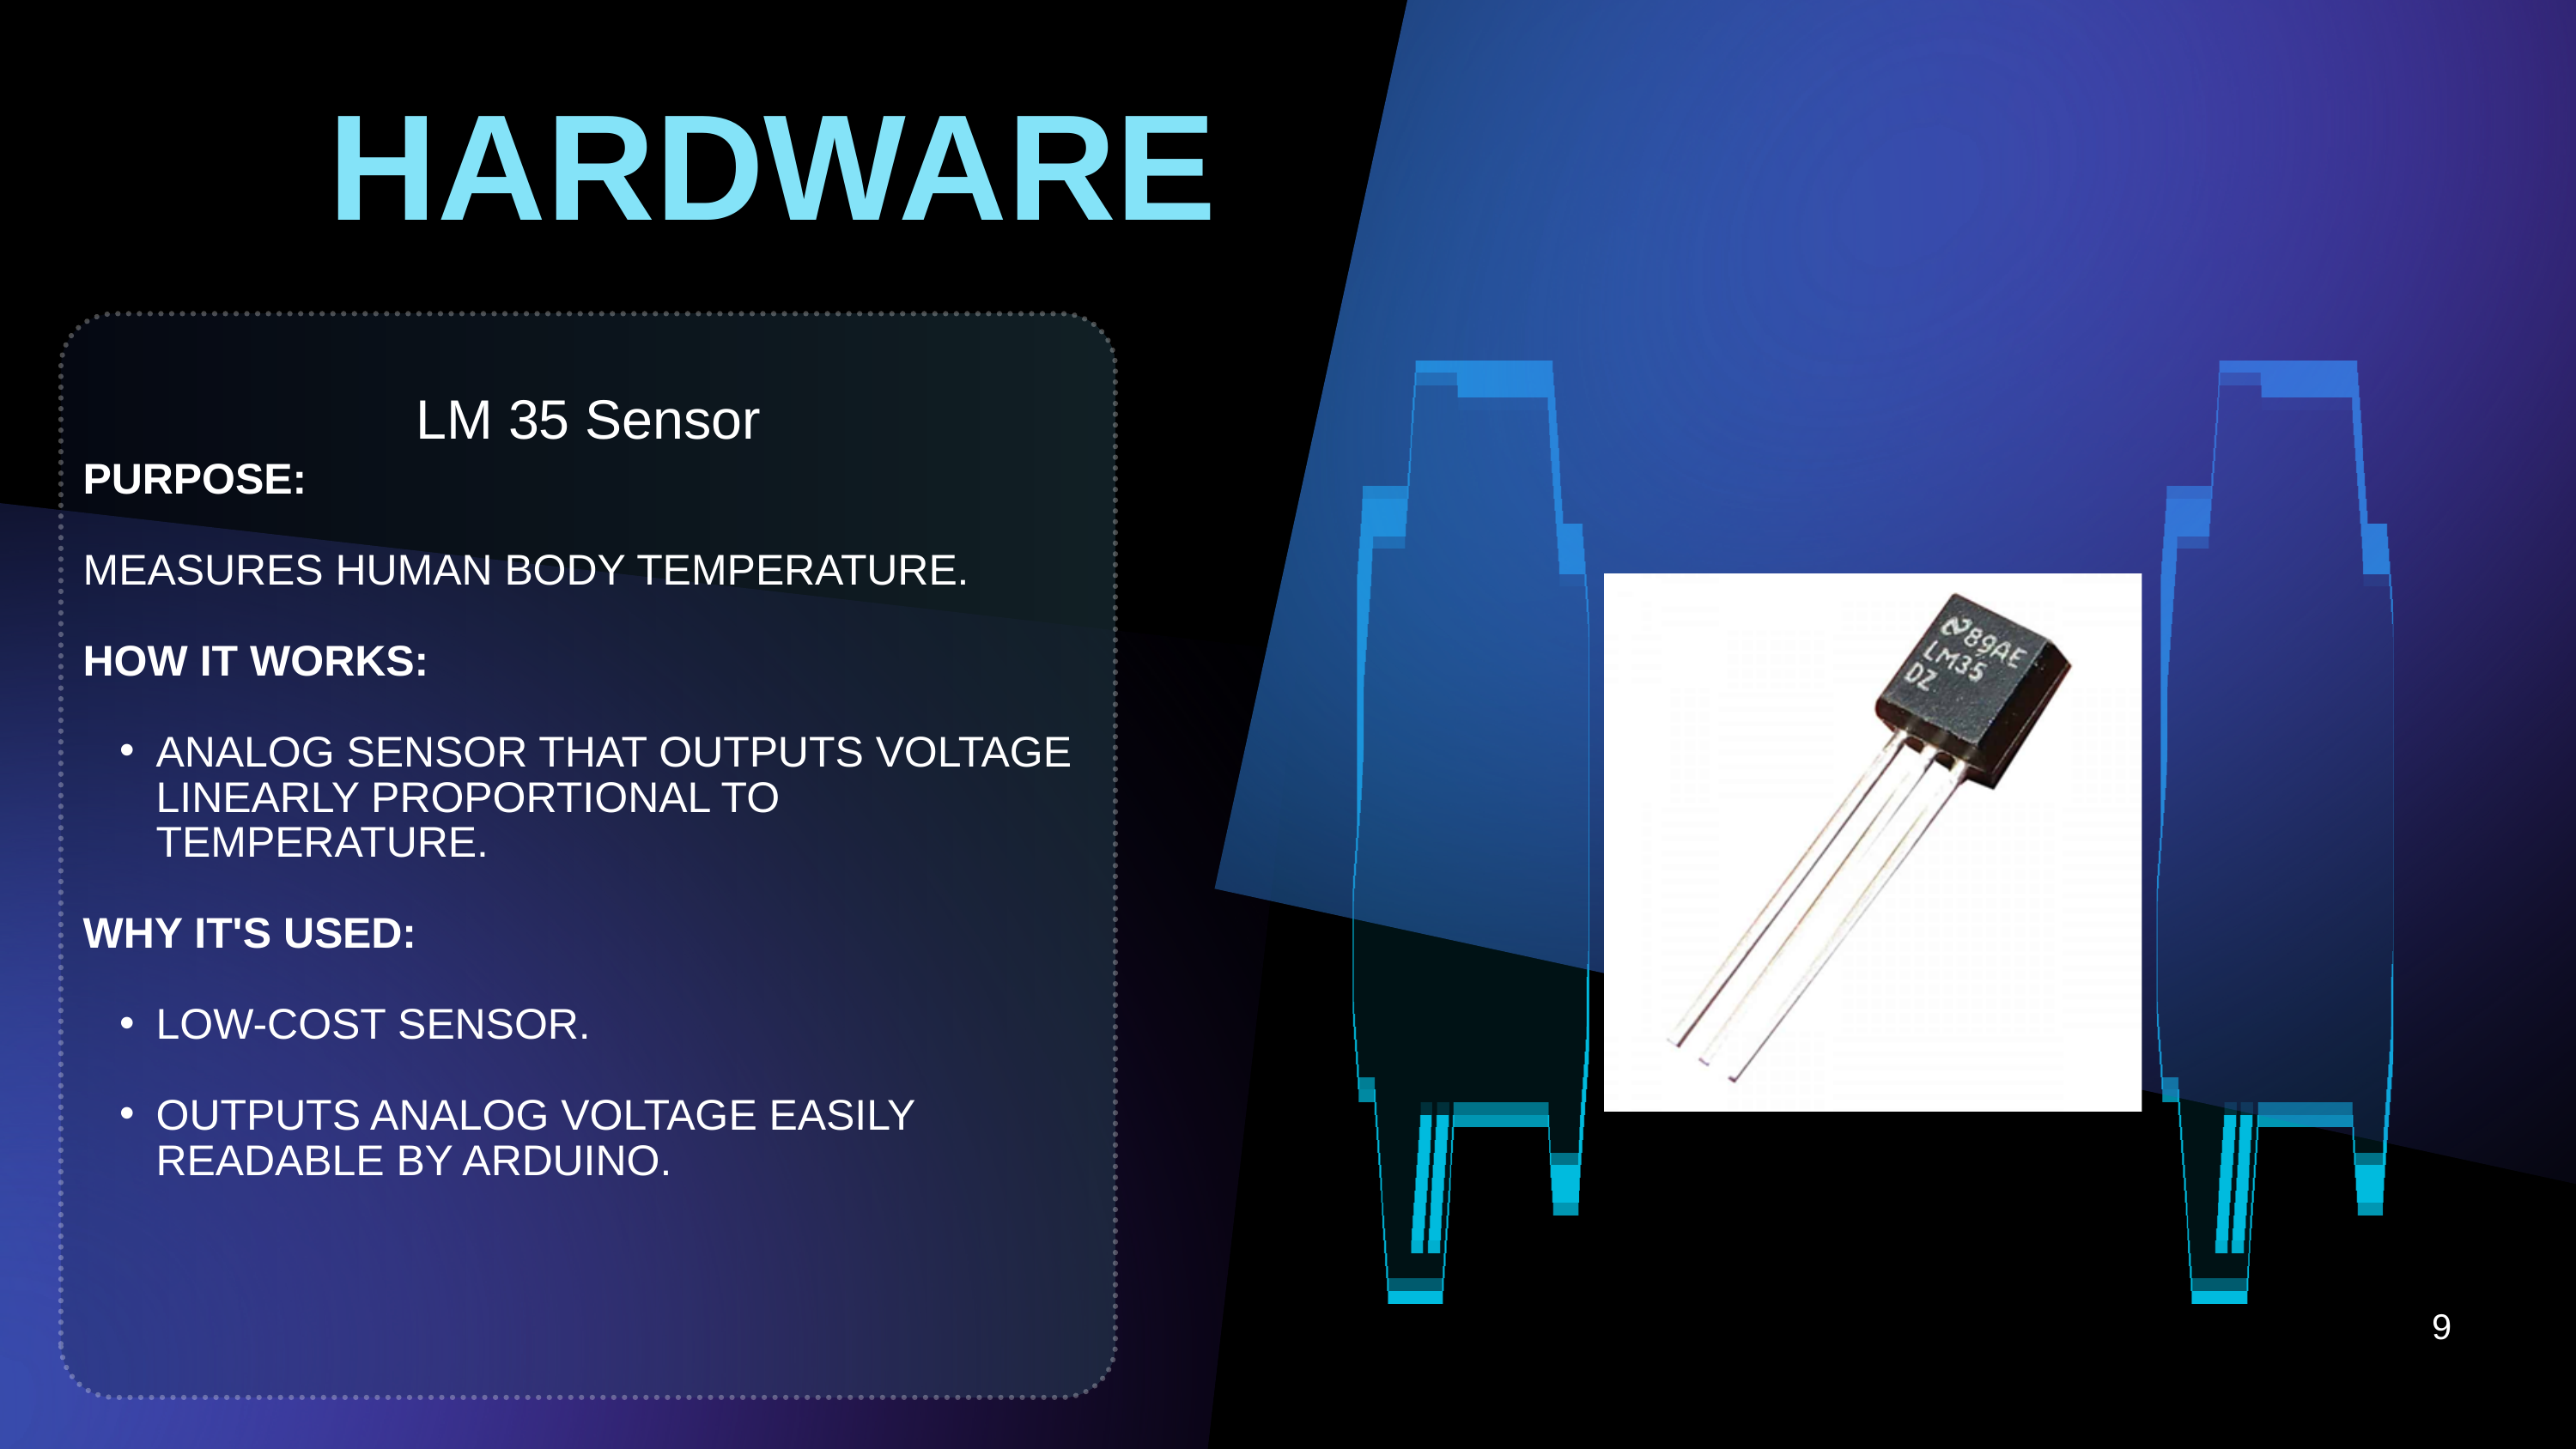

HARDWARE

LM 35 Sensor
PURPOSE:

MEASURES HUMAN BODY TEMPERATURE.

HOW IT WORKS:

ANALOG SENSOR THAT OUTPUTS VOLTAGE LINEARLY PROPORTIONAL TO TEMPERATURE.

WHY IT'S USED:

LOW-COST SENSOR.

OUTPUTS ANALOG VOLTAGE EASILY READABLE BY ARDUINO.

9